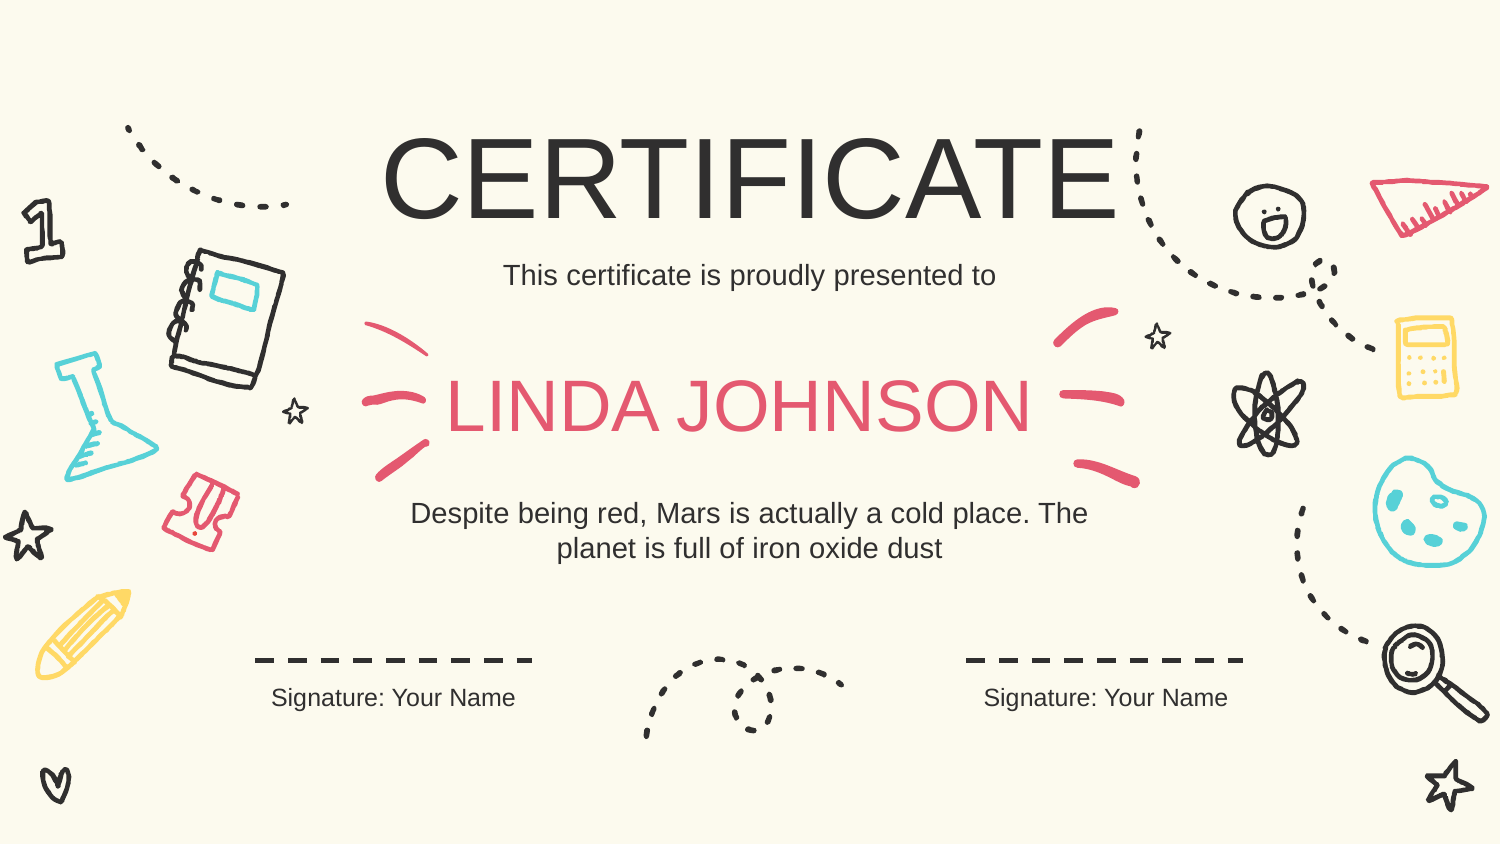

# CERTIFICATE
This certificate is proudly presented to

LINDA JOHNSON
Despite being red, Mars is actually a cold place. The planet is full of iron oxide dust

Signature: Your Name
Signature: Your Name